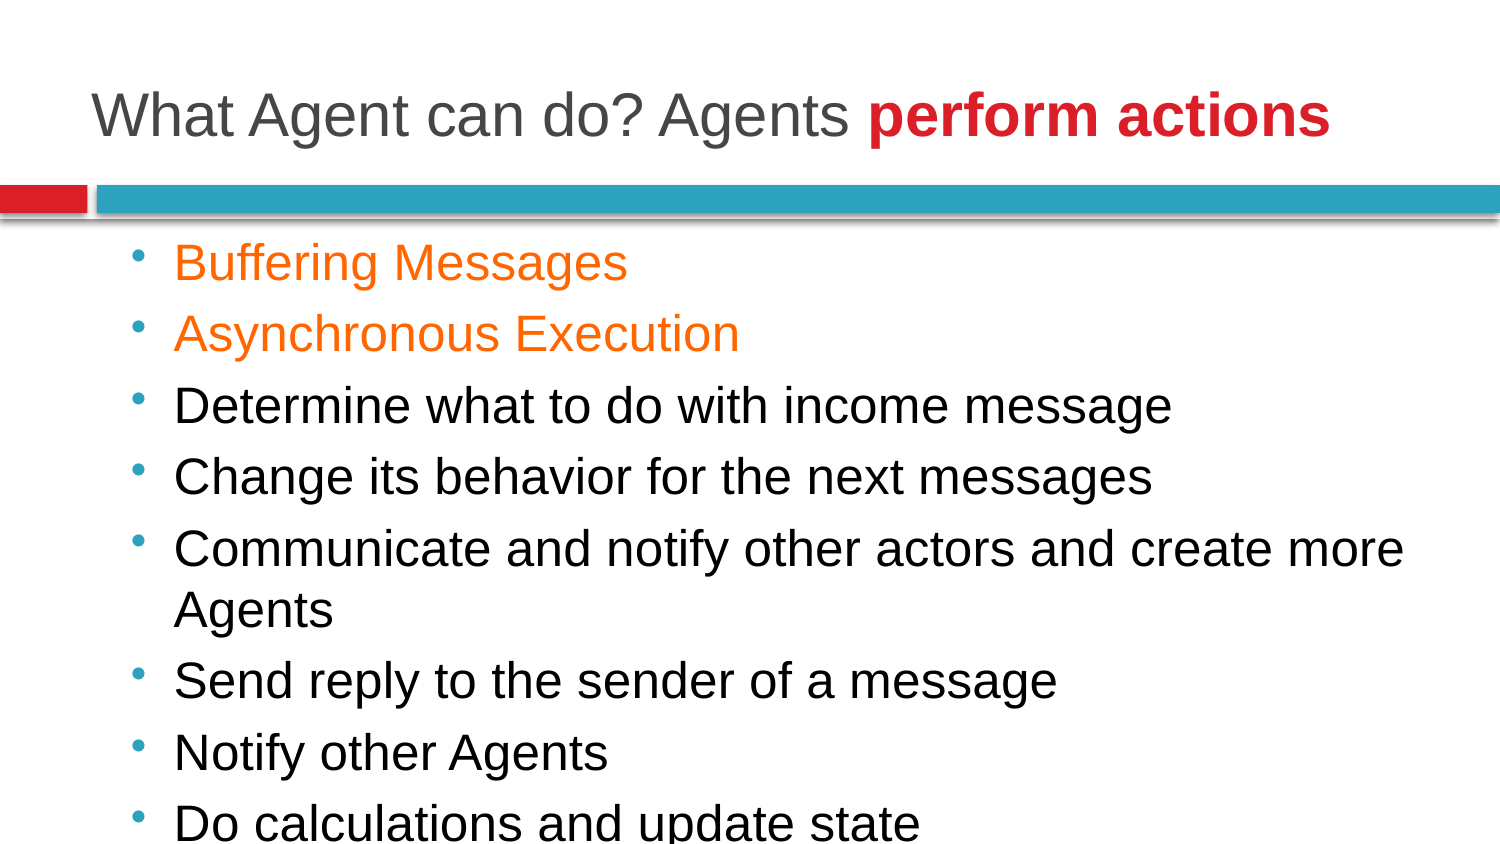

# What Agent can do? Agents perform actions
Buffering Messages
Asynchronous Execution
Determine what to do with income message
Change its behavior for the next messages
Communicate and notify other actors and create more Agents
Send reply to the sender of a message
Notify other Agents
Do calculations and update state